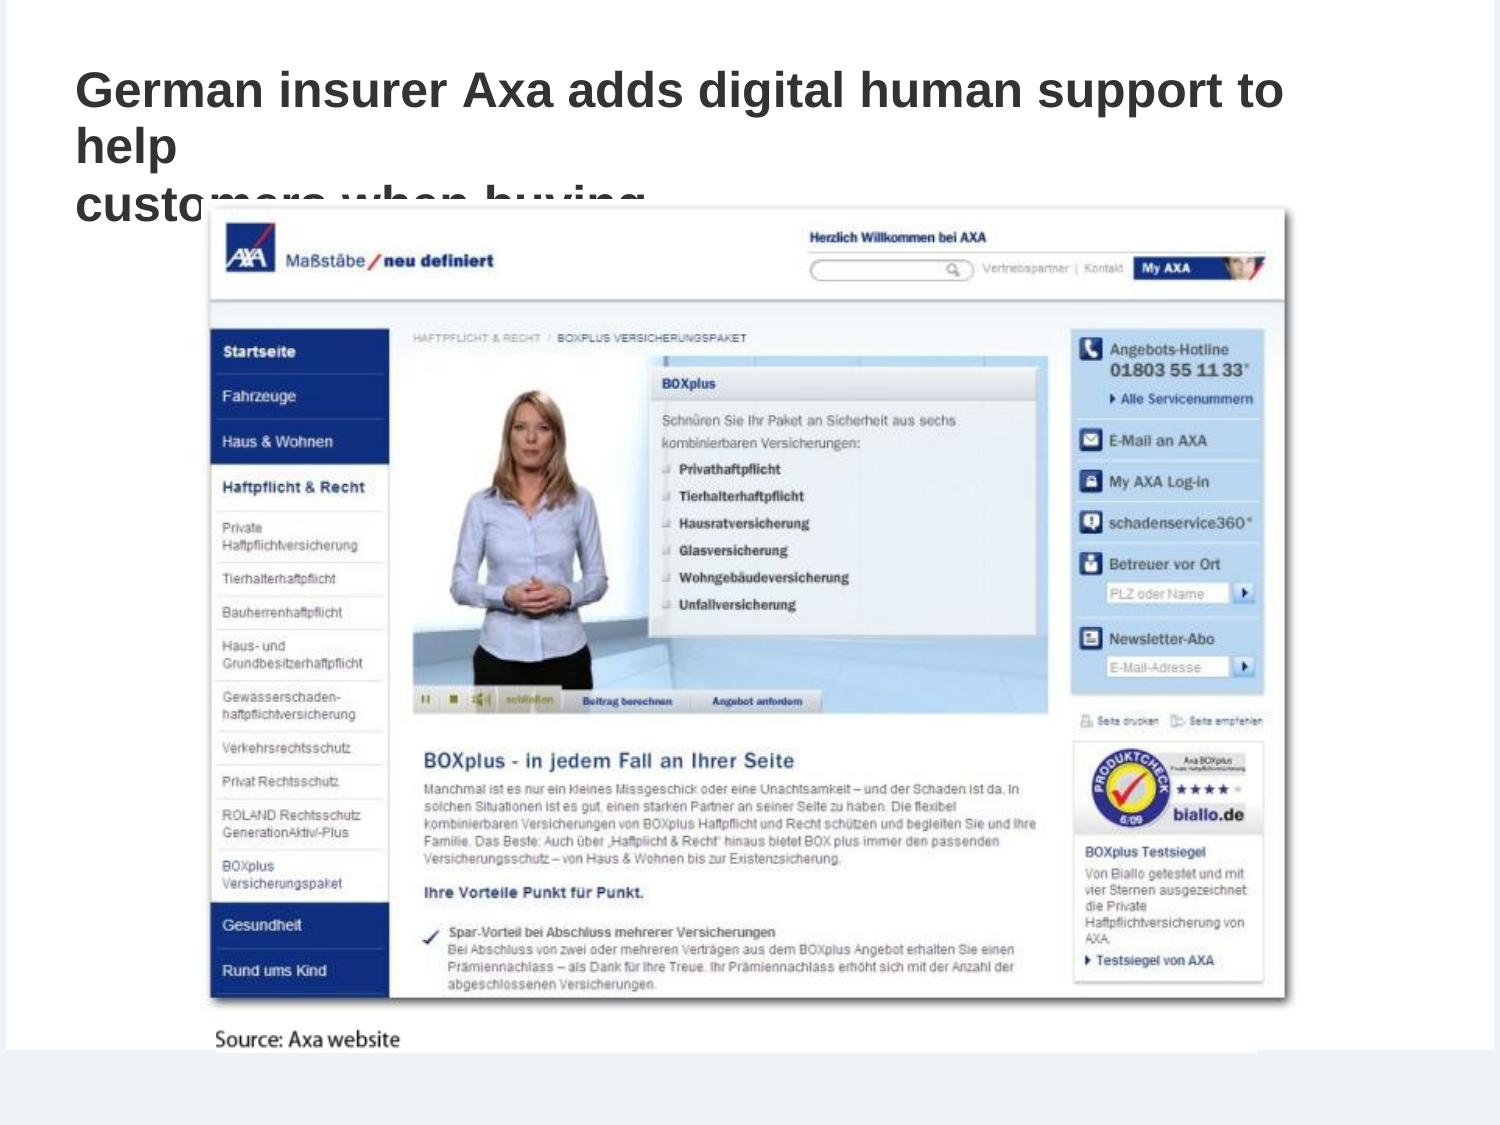

German insurer Axa adds digital human support to help
customers when buying